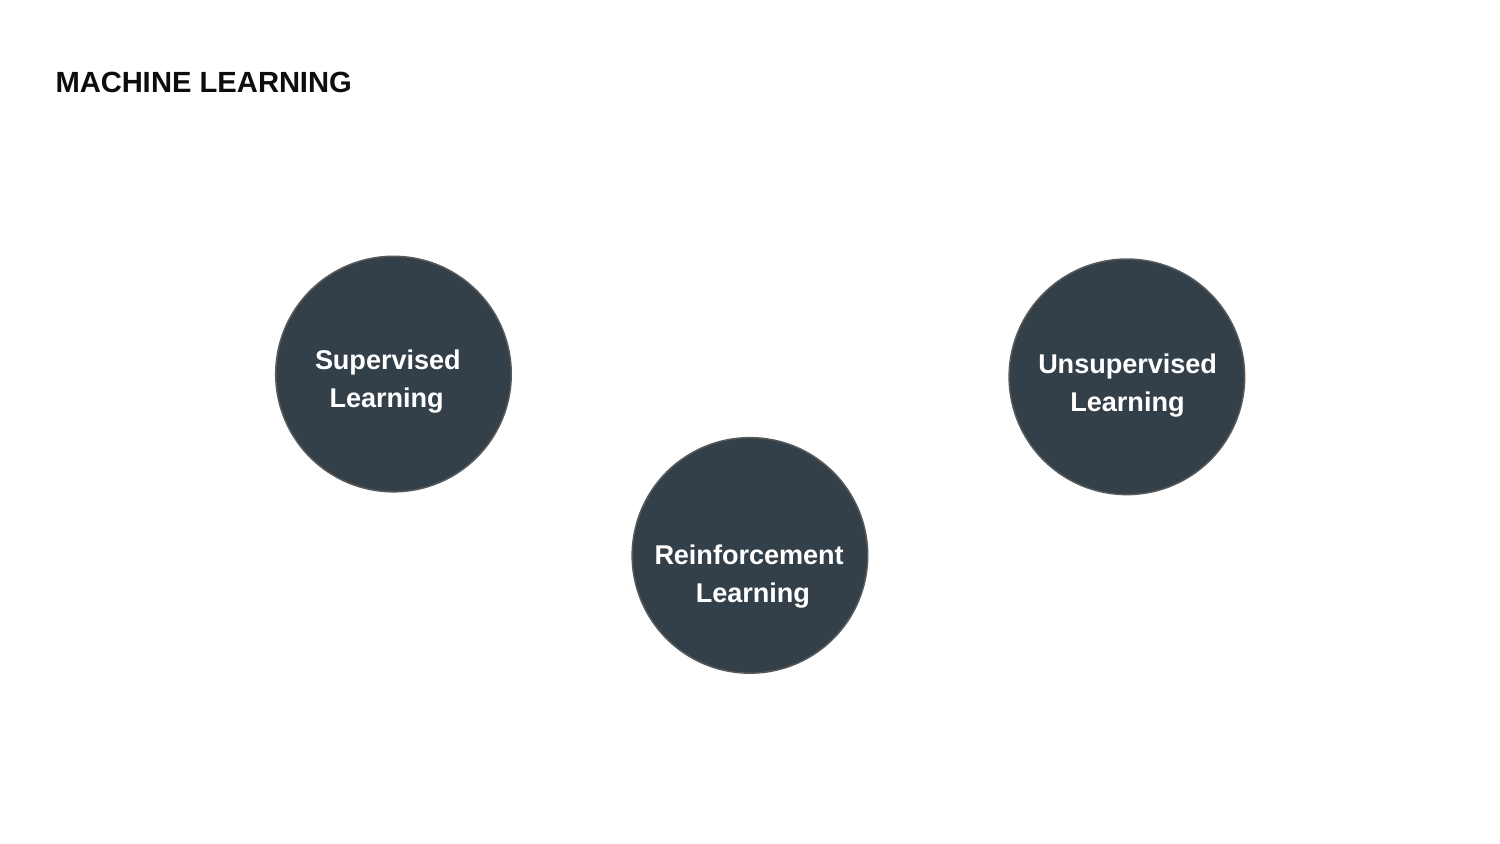

MACHINE LEARNING

Unsupervised Learning
Unsupervised Learning
Supervised  Learning
Unsupervised Learning

Reinforcement  Learning